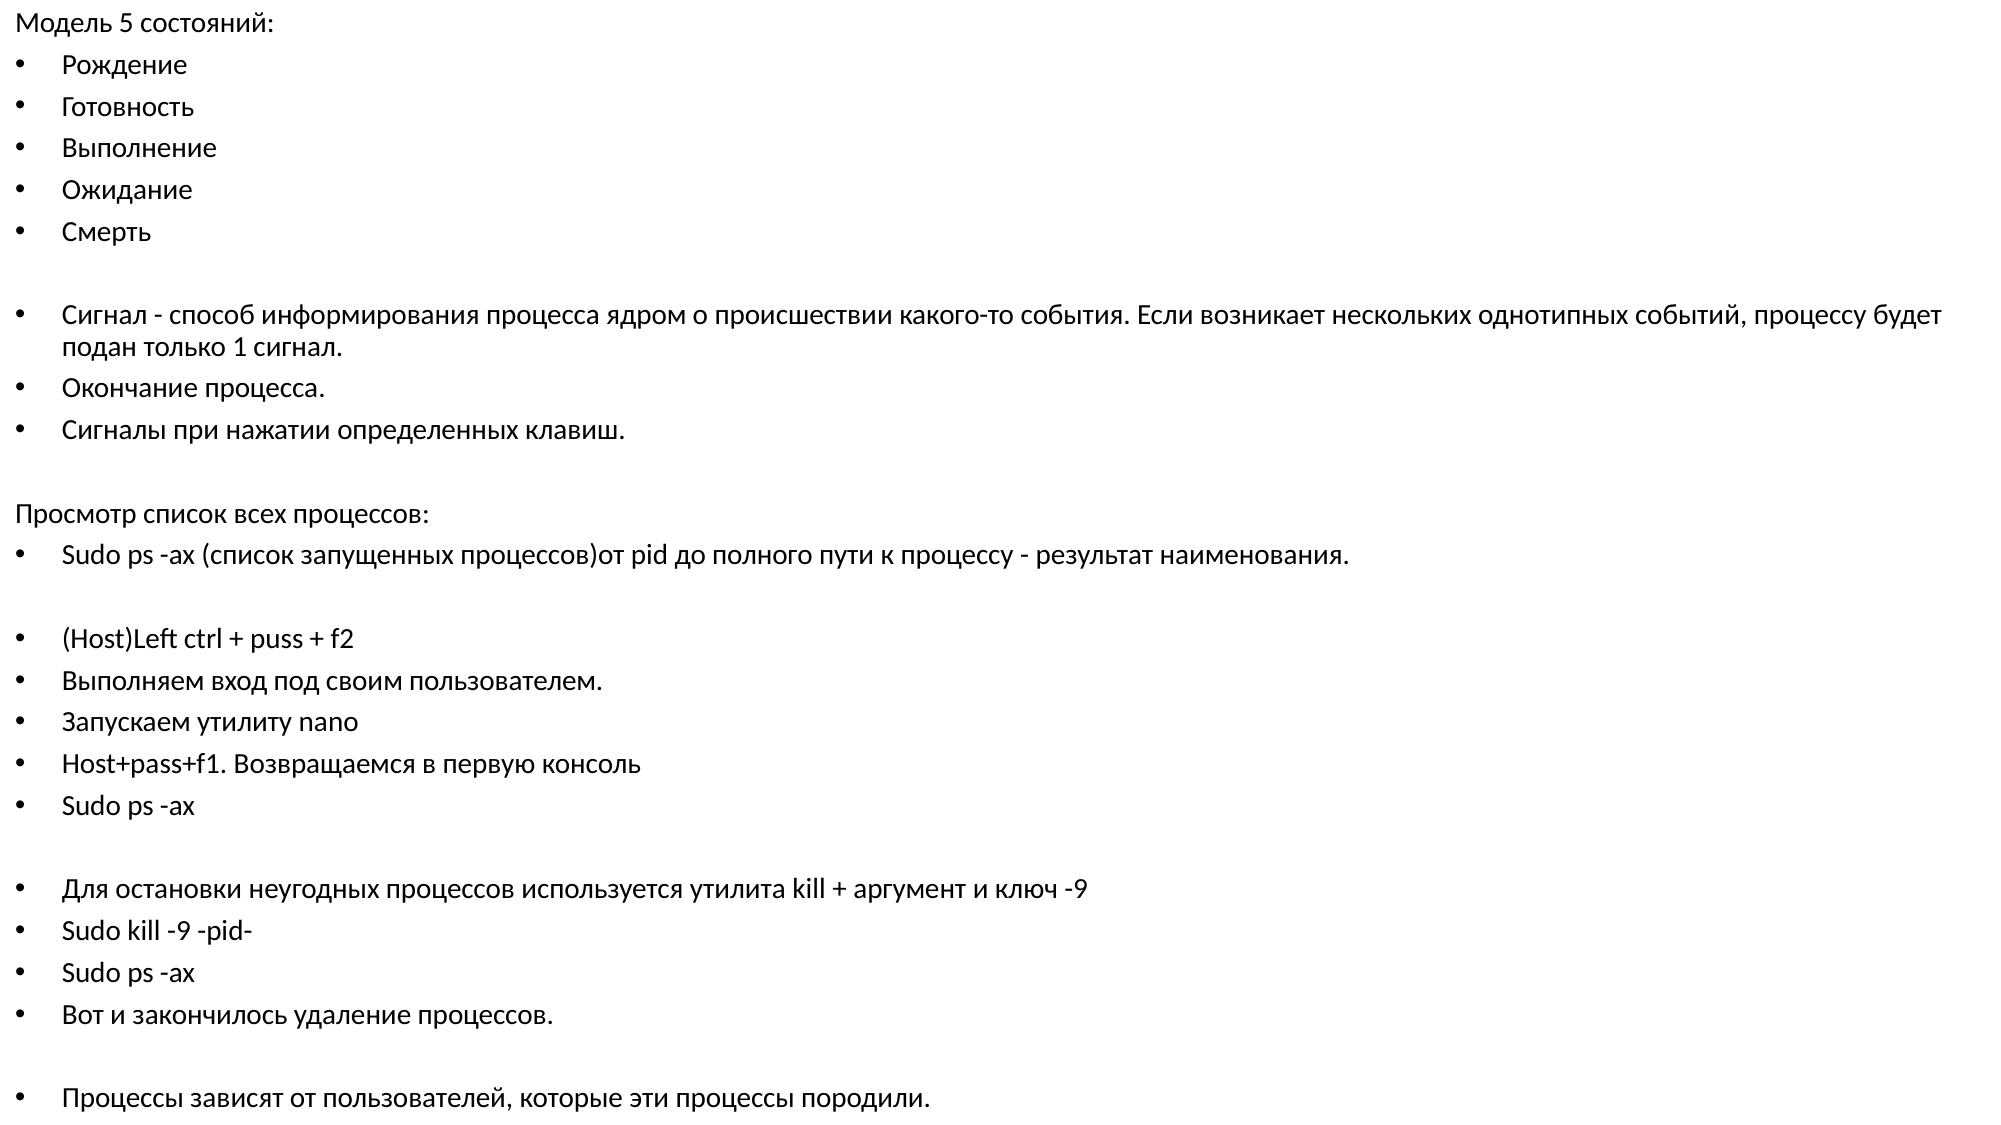

Модель 5 состояний:
Рождение
Готовность
Выполнение
Ожидание
Смерть

Сигнал - способ информирования процесса ядром о происшествии какого-то события. Если возникает нескольких однотипных событий, процессу будет подан только 1 сигнал.
Окончание процесса.
Сигналы при нажатии определенных клавиш.

Просмотр список всех процессов:
Sudo ps -ax (список запущенных процессов)от pid до полного пути к процессу - результат наименования.

(Host)Left ctrl + puss + f2
Выполняем вход под своим пользователем.
Запускаем утилиту nano
Host+pass+f1. Возвращаемся в первую консоль
Sudo ps -ax

Для остановки неугодных процессов используется утилита kill + аргумент и ключ -9
Sudo kill -9 -pid-
Sudo ps -ax
Вот и закончилось удаление процессов.

Процессы зависят от пользователей, которые эти процессы породили.